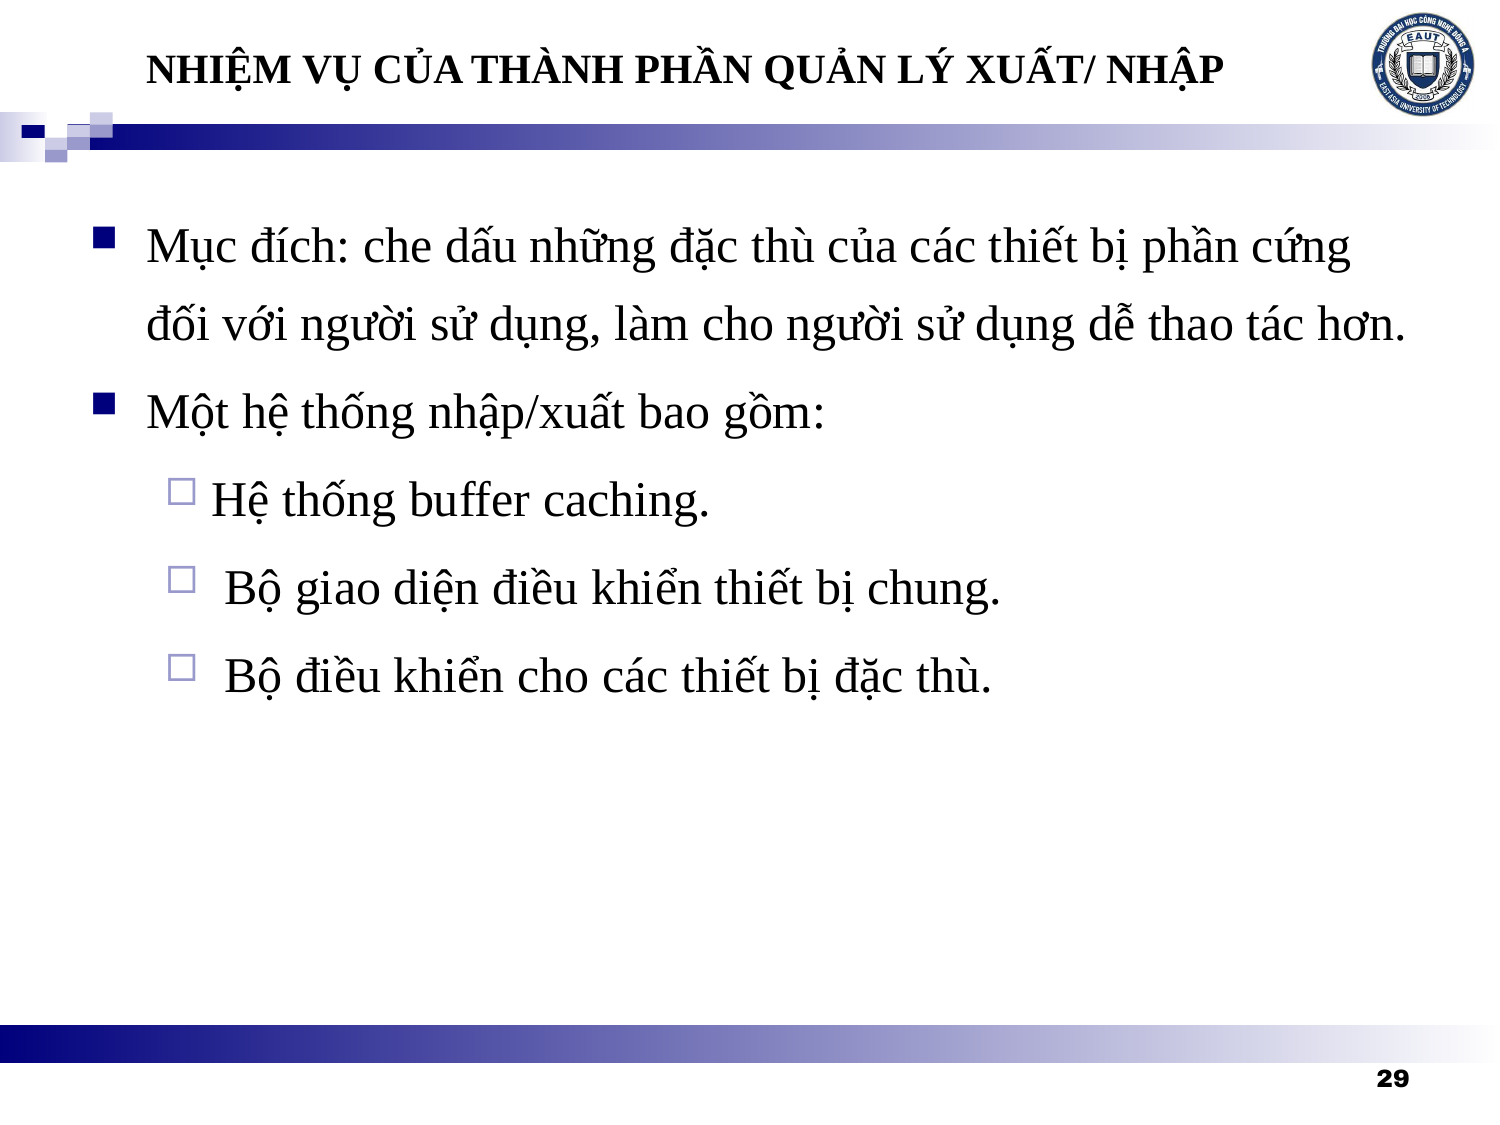

# NHIỆM VỤ CỦA THÀNH PHẦN QUẢN LÝ XUẤT/ NHẬP
Mục đích: che dấu những đặc thù của các thiết bị phần cứng đối với người sử dụng, làm cho người sử dụng dễ thao tác hơn.
Một hệ thống nhập/xuất bao gồm:
Hệ thống buffer caching.
 Bộ giao diện điều khiển thiết bị chung.
 Bộ điều khiển cho các thiết bị đặc thù.

29